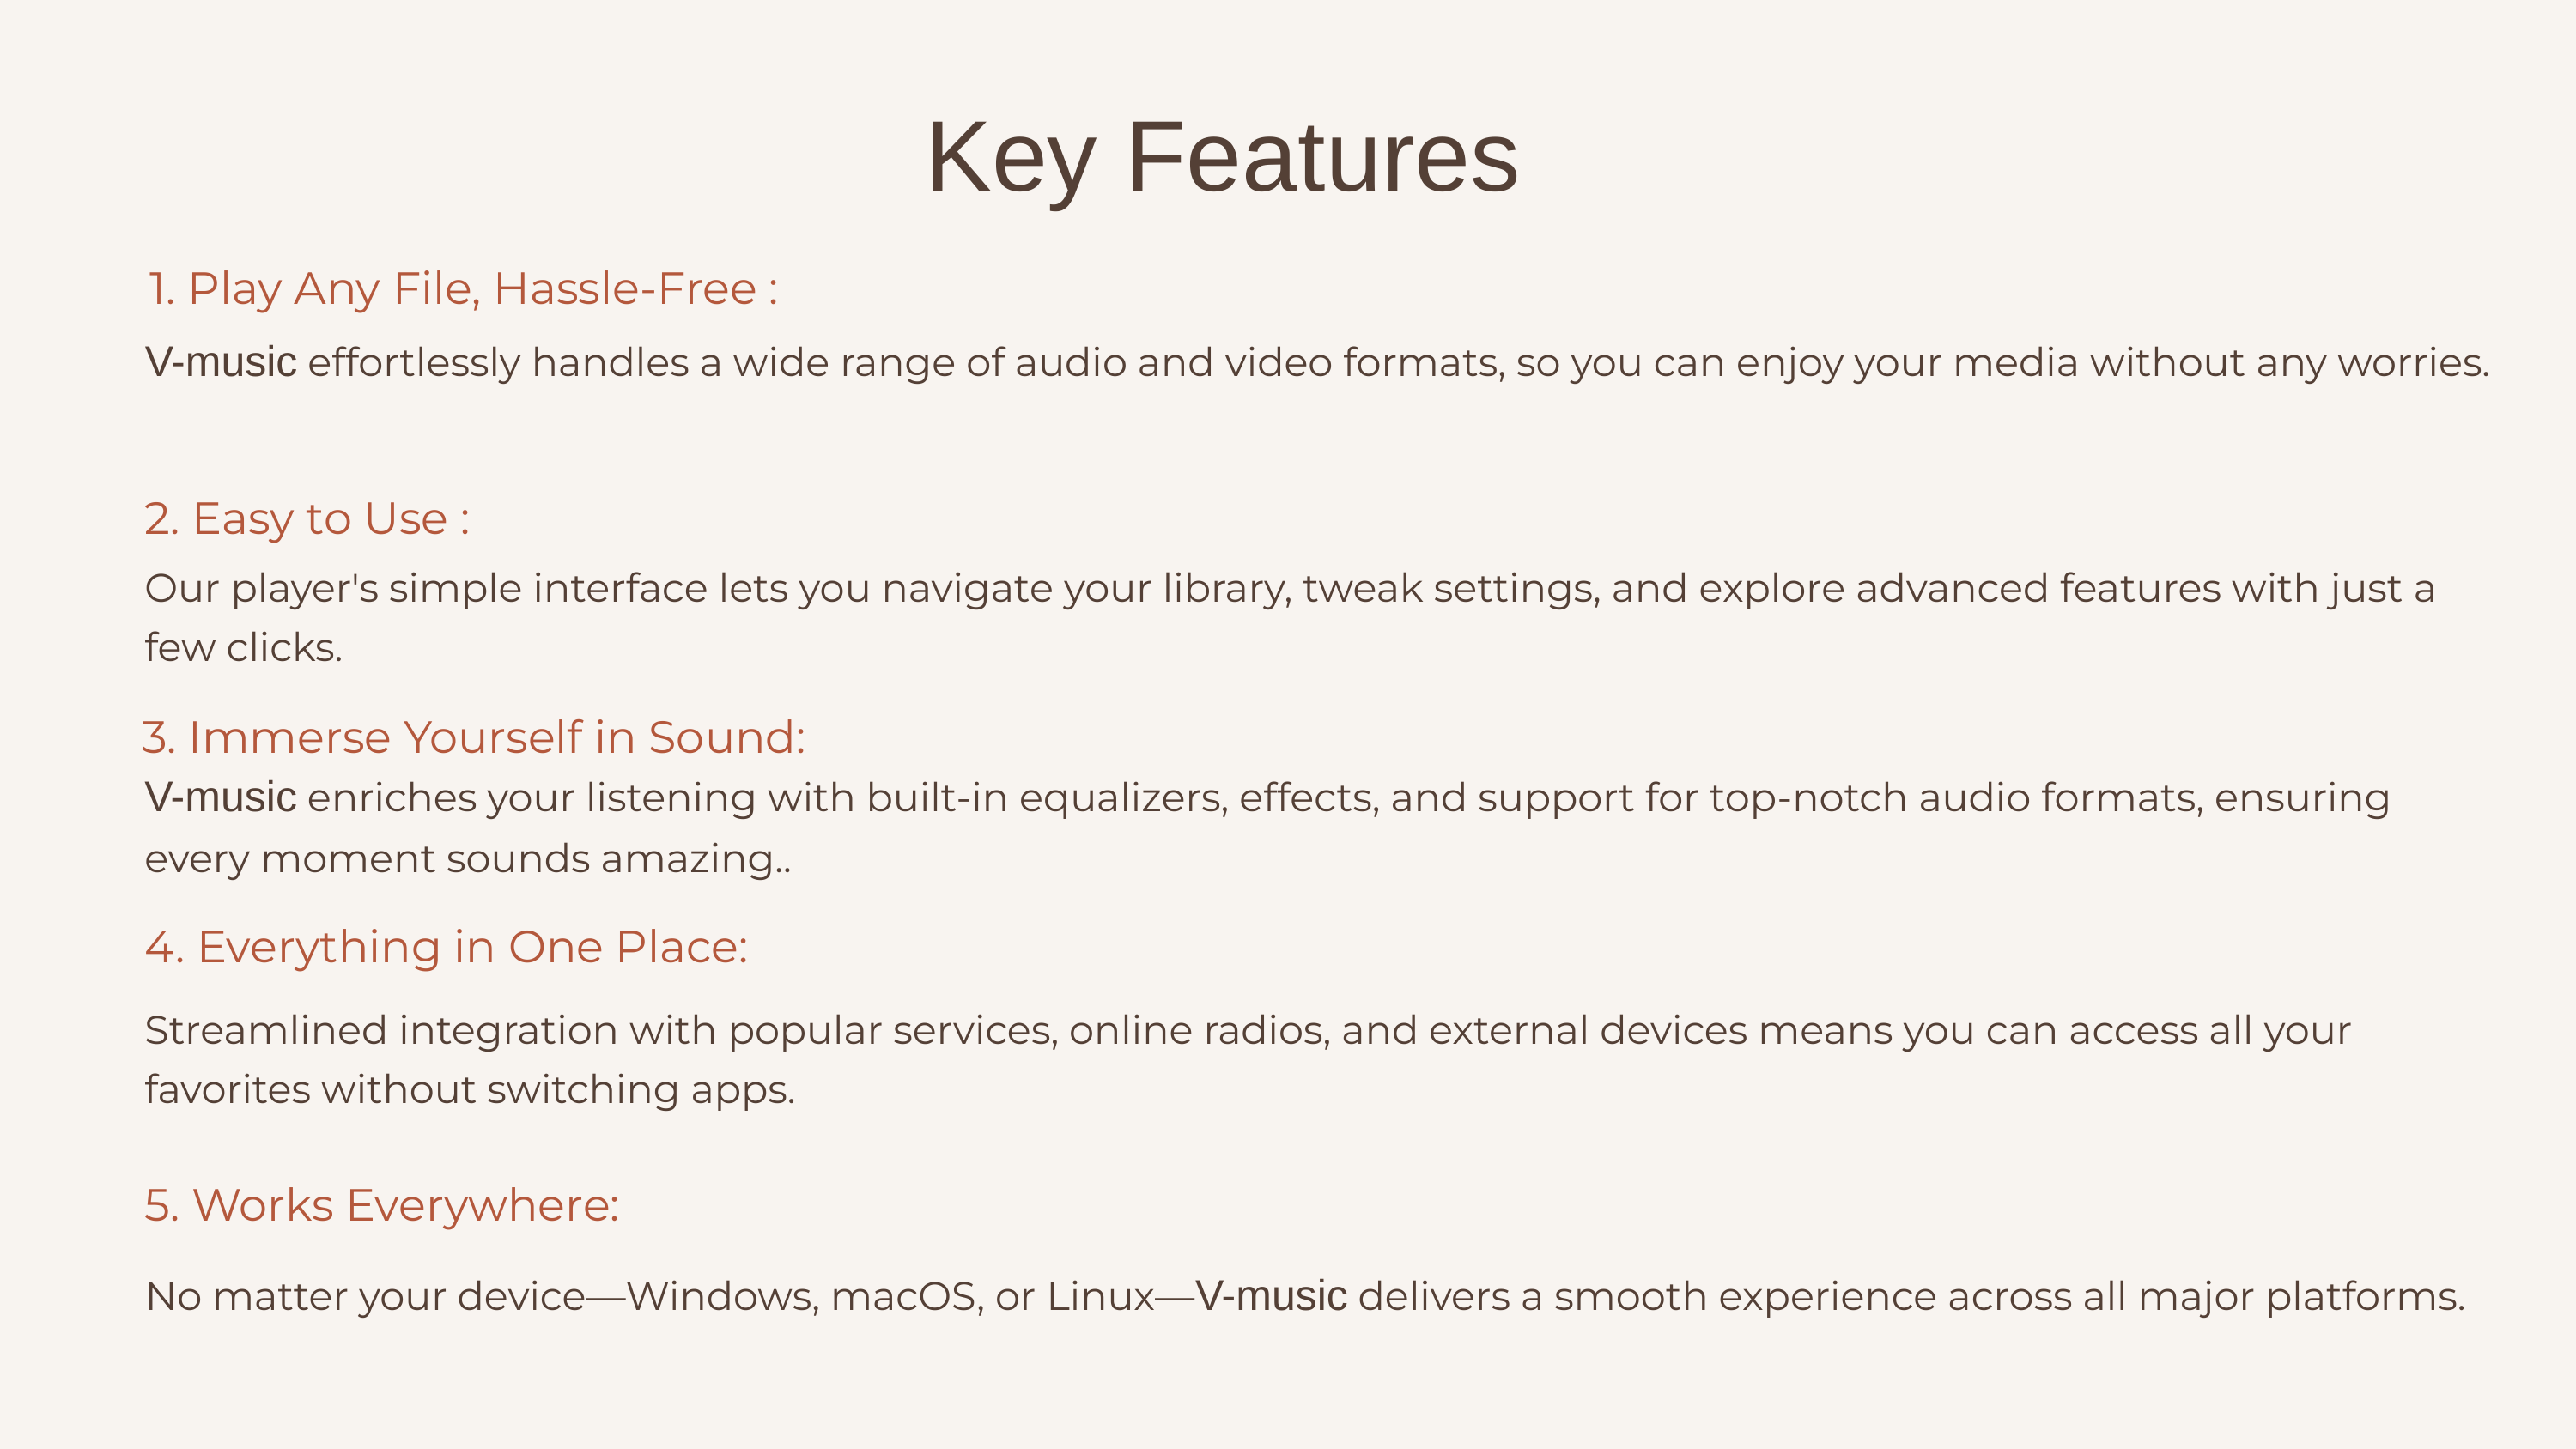

Key Features
1. Play Any File, Hassle-Free :
V-music effortlessly handles a wide range of audio and video formats, so you can enjoy your media without any worries.
2. Easy to Use :
Our player's simple interface lets you navigate your library, tweak settings, and explore advanced features with just a few clicks.
3. Immerse Yourself in Sound:
V-music enriches your listening with built-in equalizers, effects, and support for top-notch audio formats, ensuring every moment sounds amazing..
4. Everything in One Place:
Streamlined integration with popular services, online radios, and external devices means you can access all your favorites without switching apps.
5. Works Everywhere:
No matter your device—Windows, macOS, or Linux—V-music delivers a smooth experience across all major platforms.